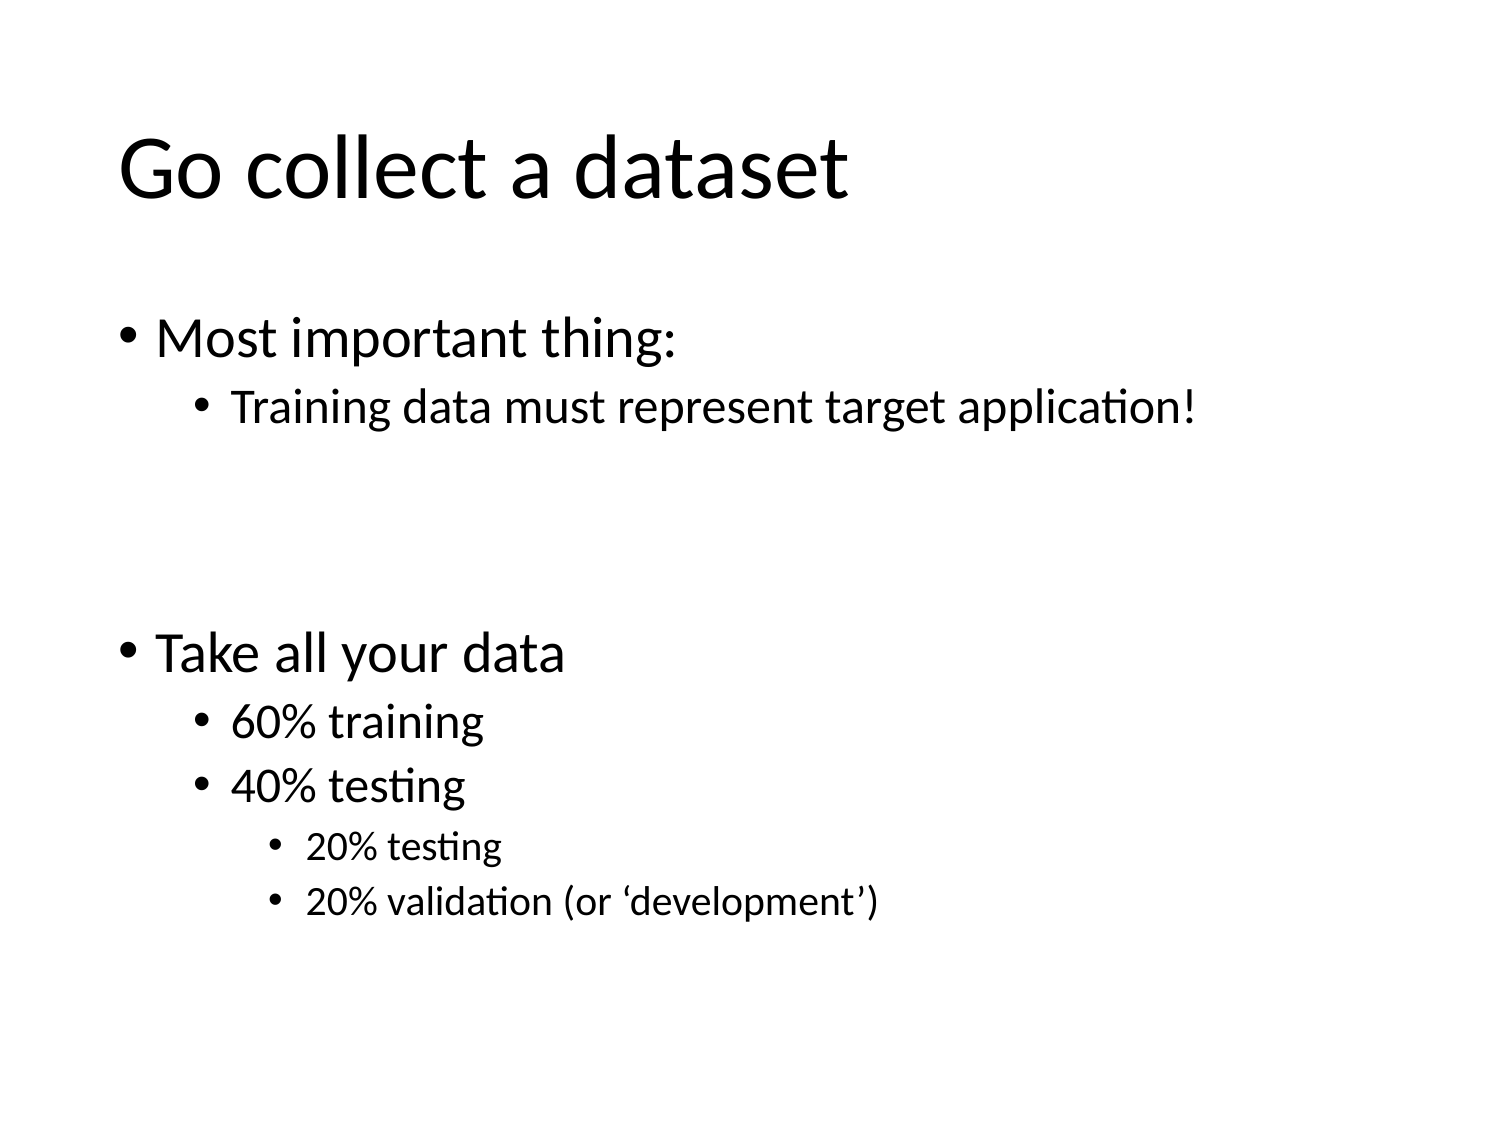

# Go collect a dataset
Most important thing:
Training data must represent target application!

Take all your data
60% training
40% testing
20% testing
20% validation (or ‘development’)